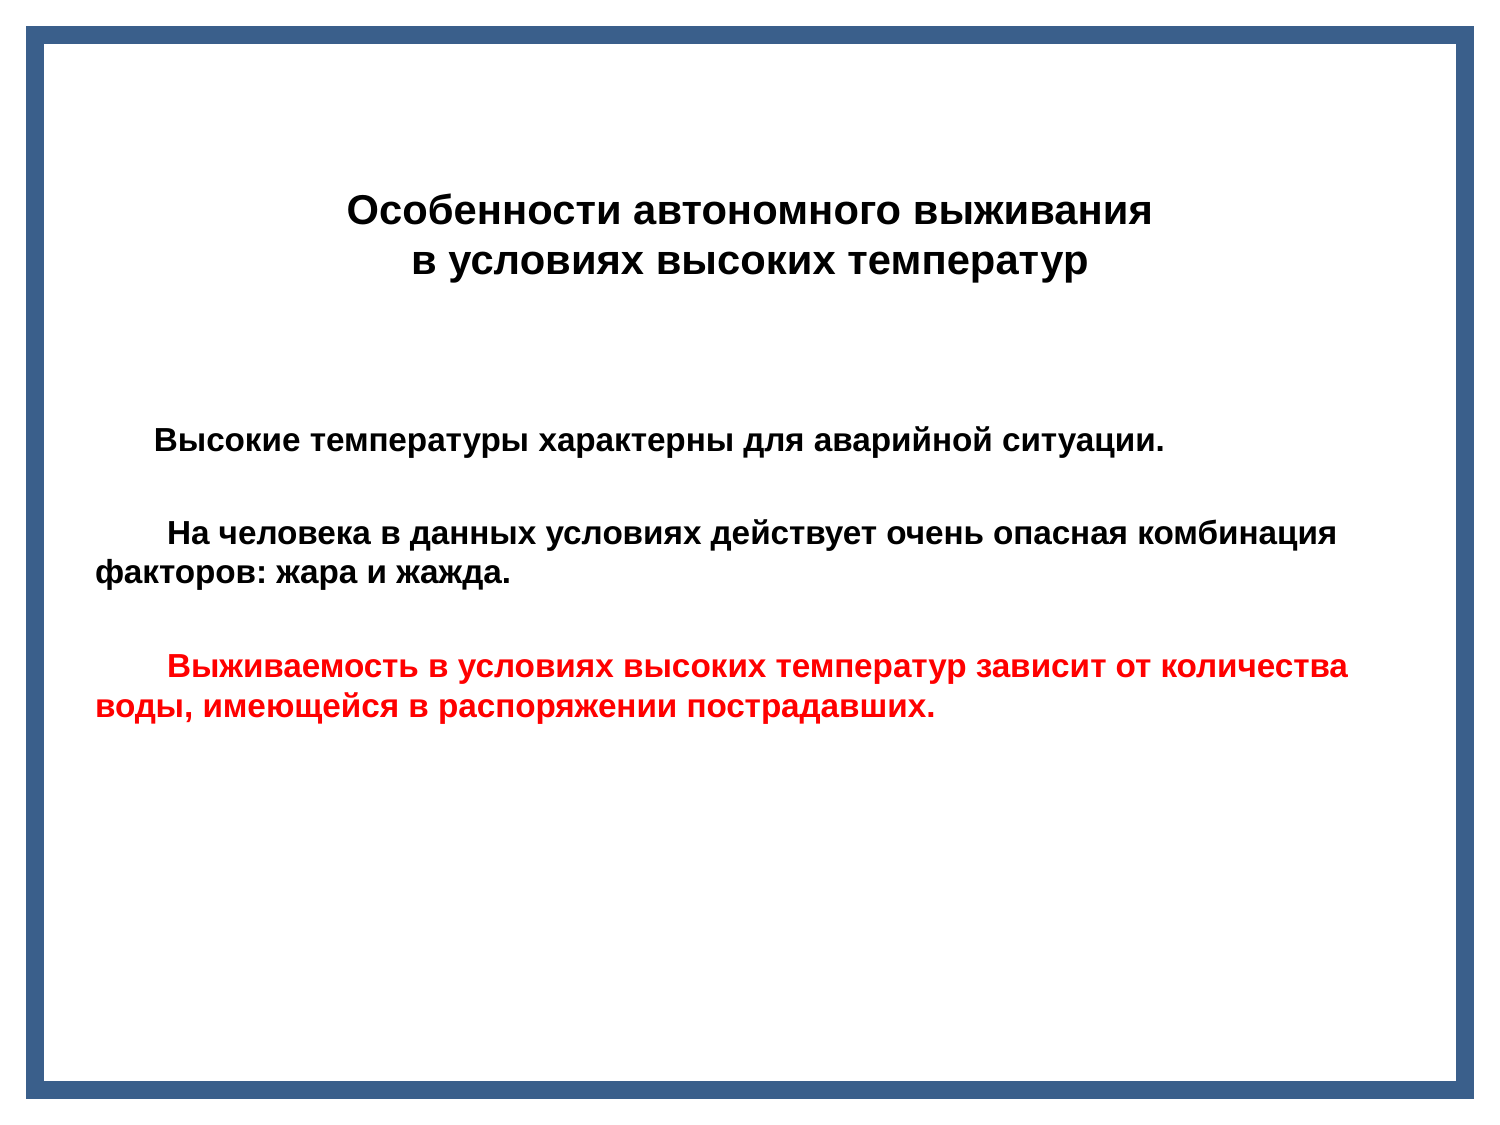

Особенности автономного выживания
в условиях высоких температур
Высокие температуры характерны для аварийной ситуации.

На человека в данных условиях действует очень опасная комбинация факторов: жара и жажда.

Выживаемость в условиях высоких температур зависит от количества воды, имеющейся в распоряжении пострадавших.